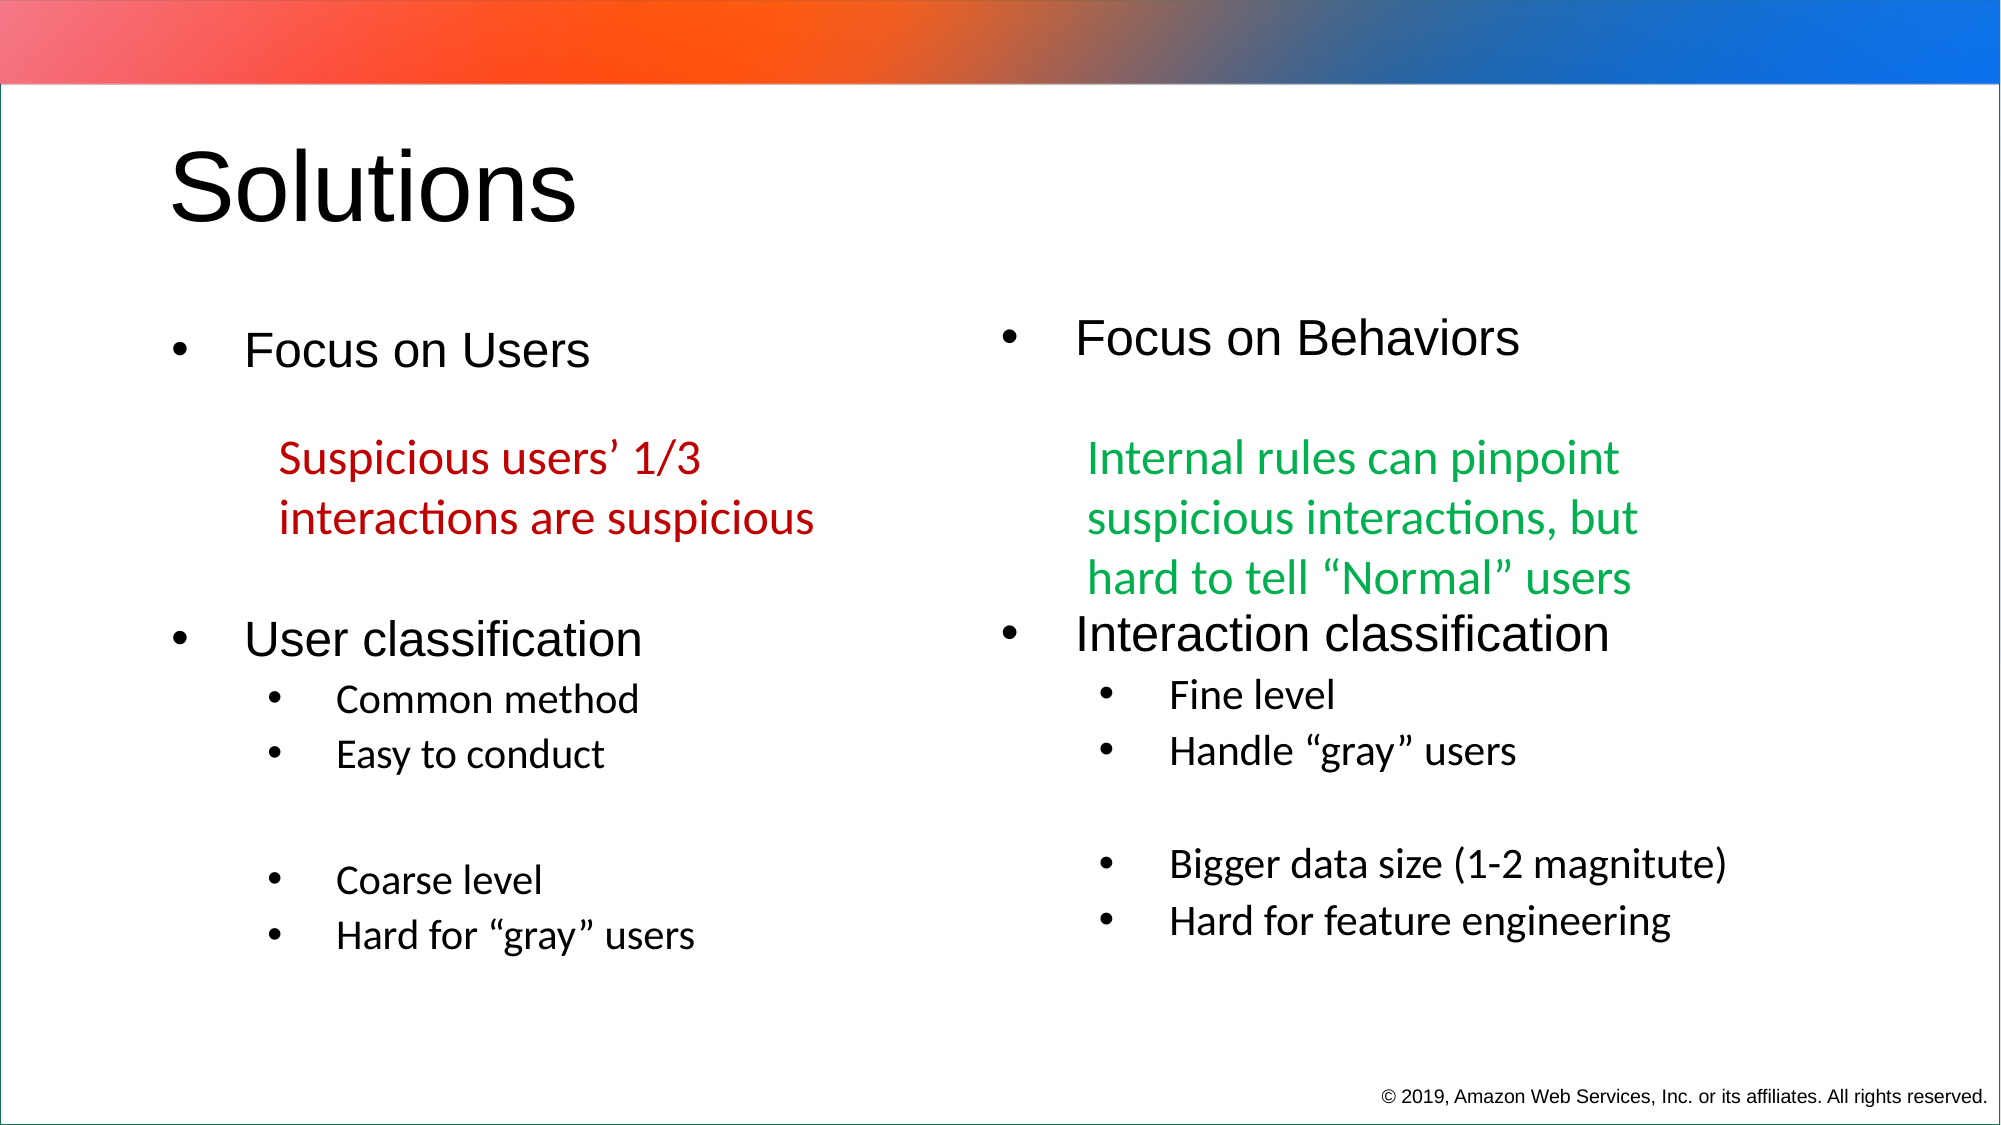

Solutions
Focus on Behaviors

Interaction classification
Fine level
Handle “gray” users

Bigger data size (1-2 magnitute)
Hard for feature engineering
Focus on Users

User classification
Common method
Easy to conduct

Coarse level
Hard for “gray” users
Suspicious users’ 1/3 interactions are suspicious
Internal rules can pinpoint suspicious interactions, but hard to tell “Normal” users